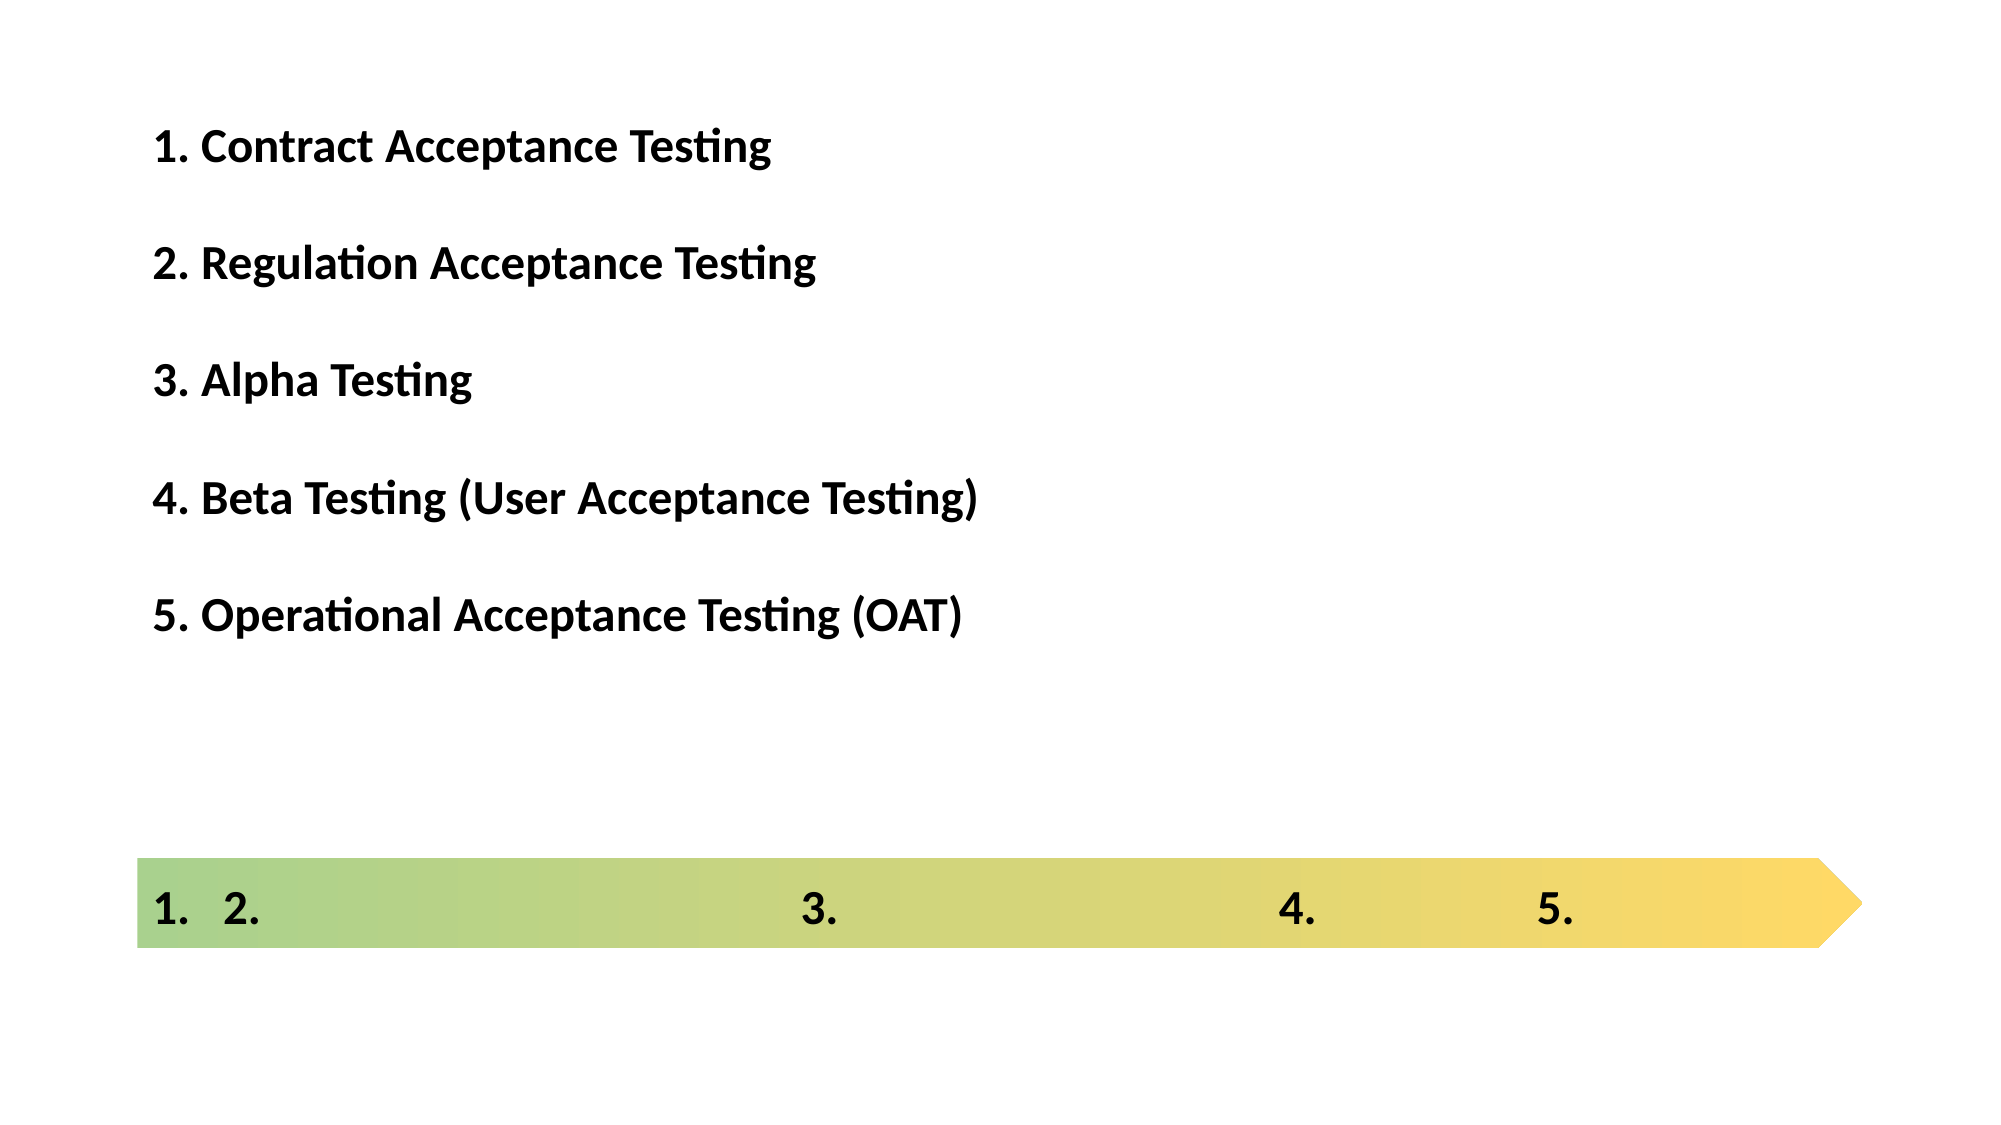

1. Contract Acceptance Testing

2. Regulation Acceptance Testing

3. Alpha Testing

4. Beta Testing (User Acceptance Testing)

5. Operational Acceptance Testing (OAT)

1.   2.                                                 3.                                        4.                    5.